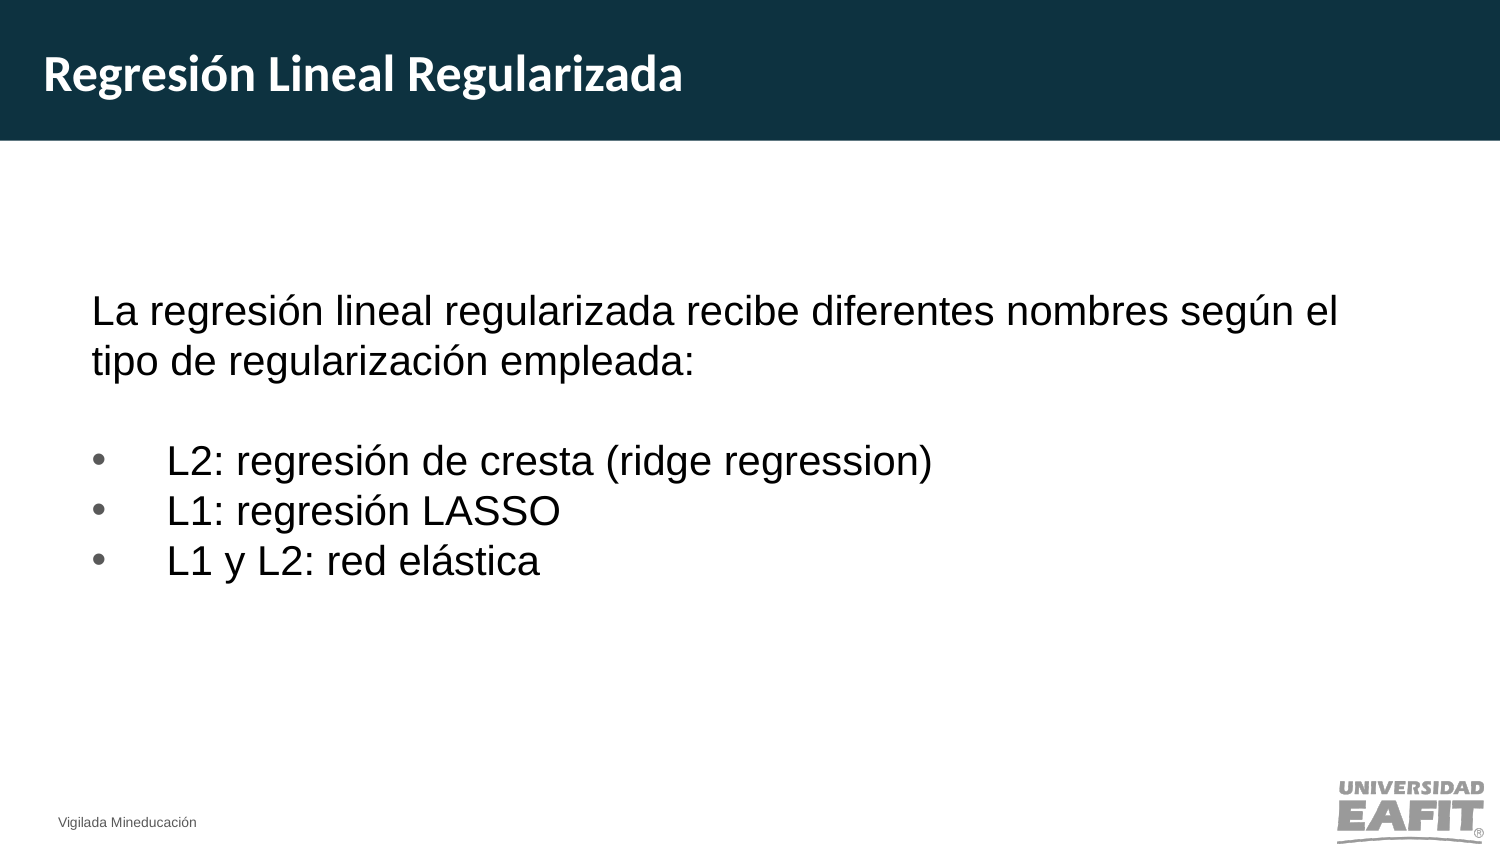

Regresión Lineal Regularizada
La regresión lineal regularizada recibe diferentes nombres según el tipo de regularización empleada:

L2: regresión de cresta (ridge regression)
L1: regresión LASSO
L1 y L2: red elástica